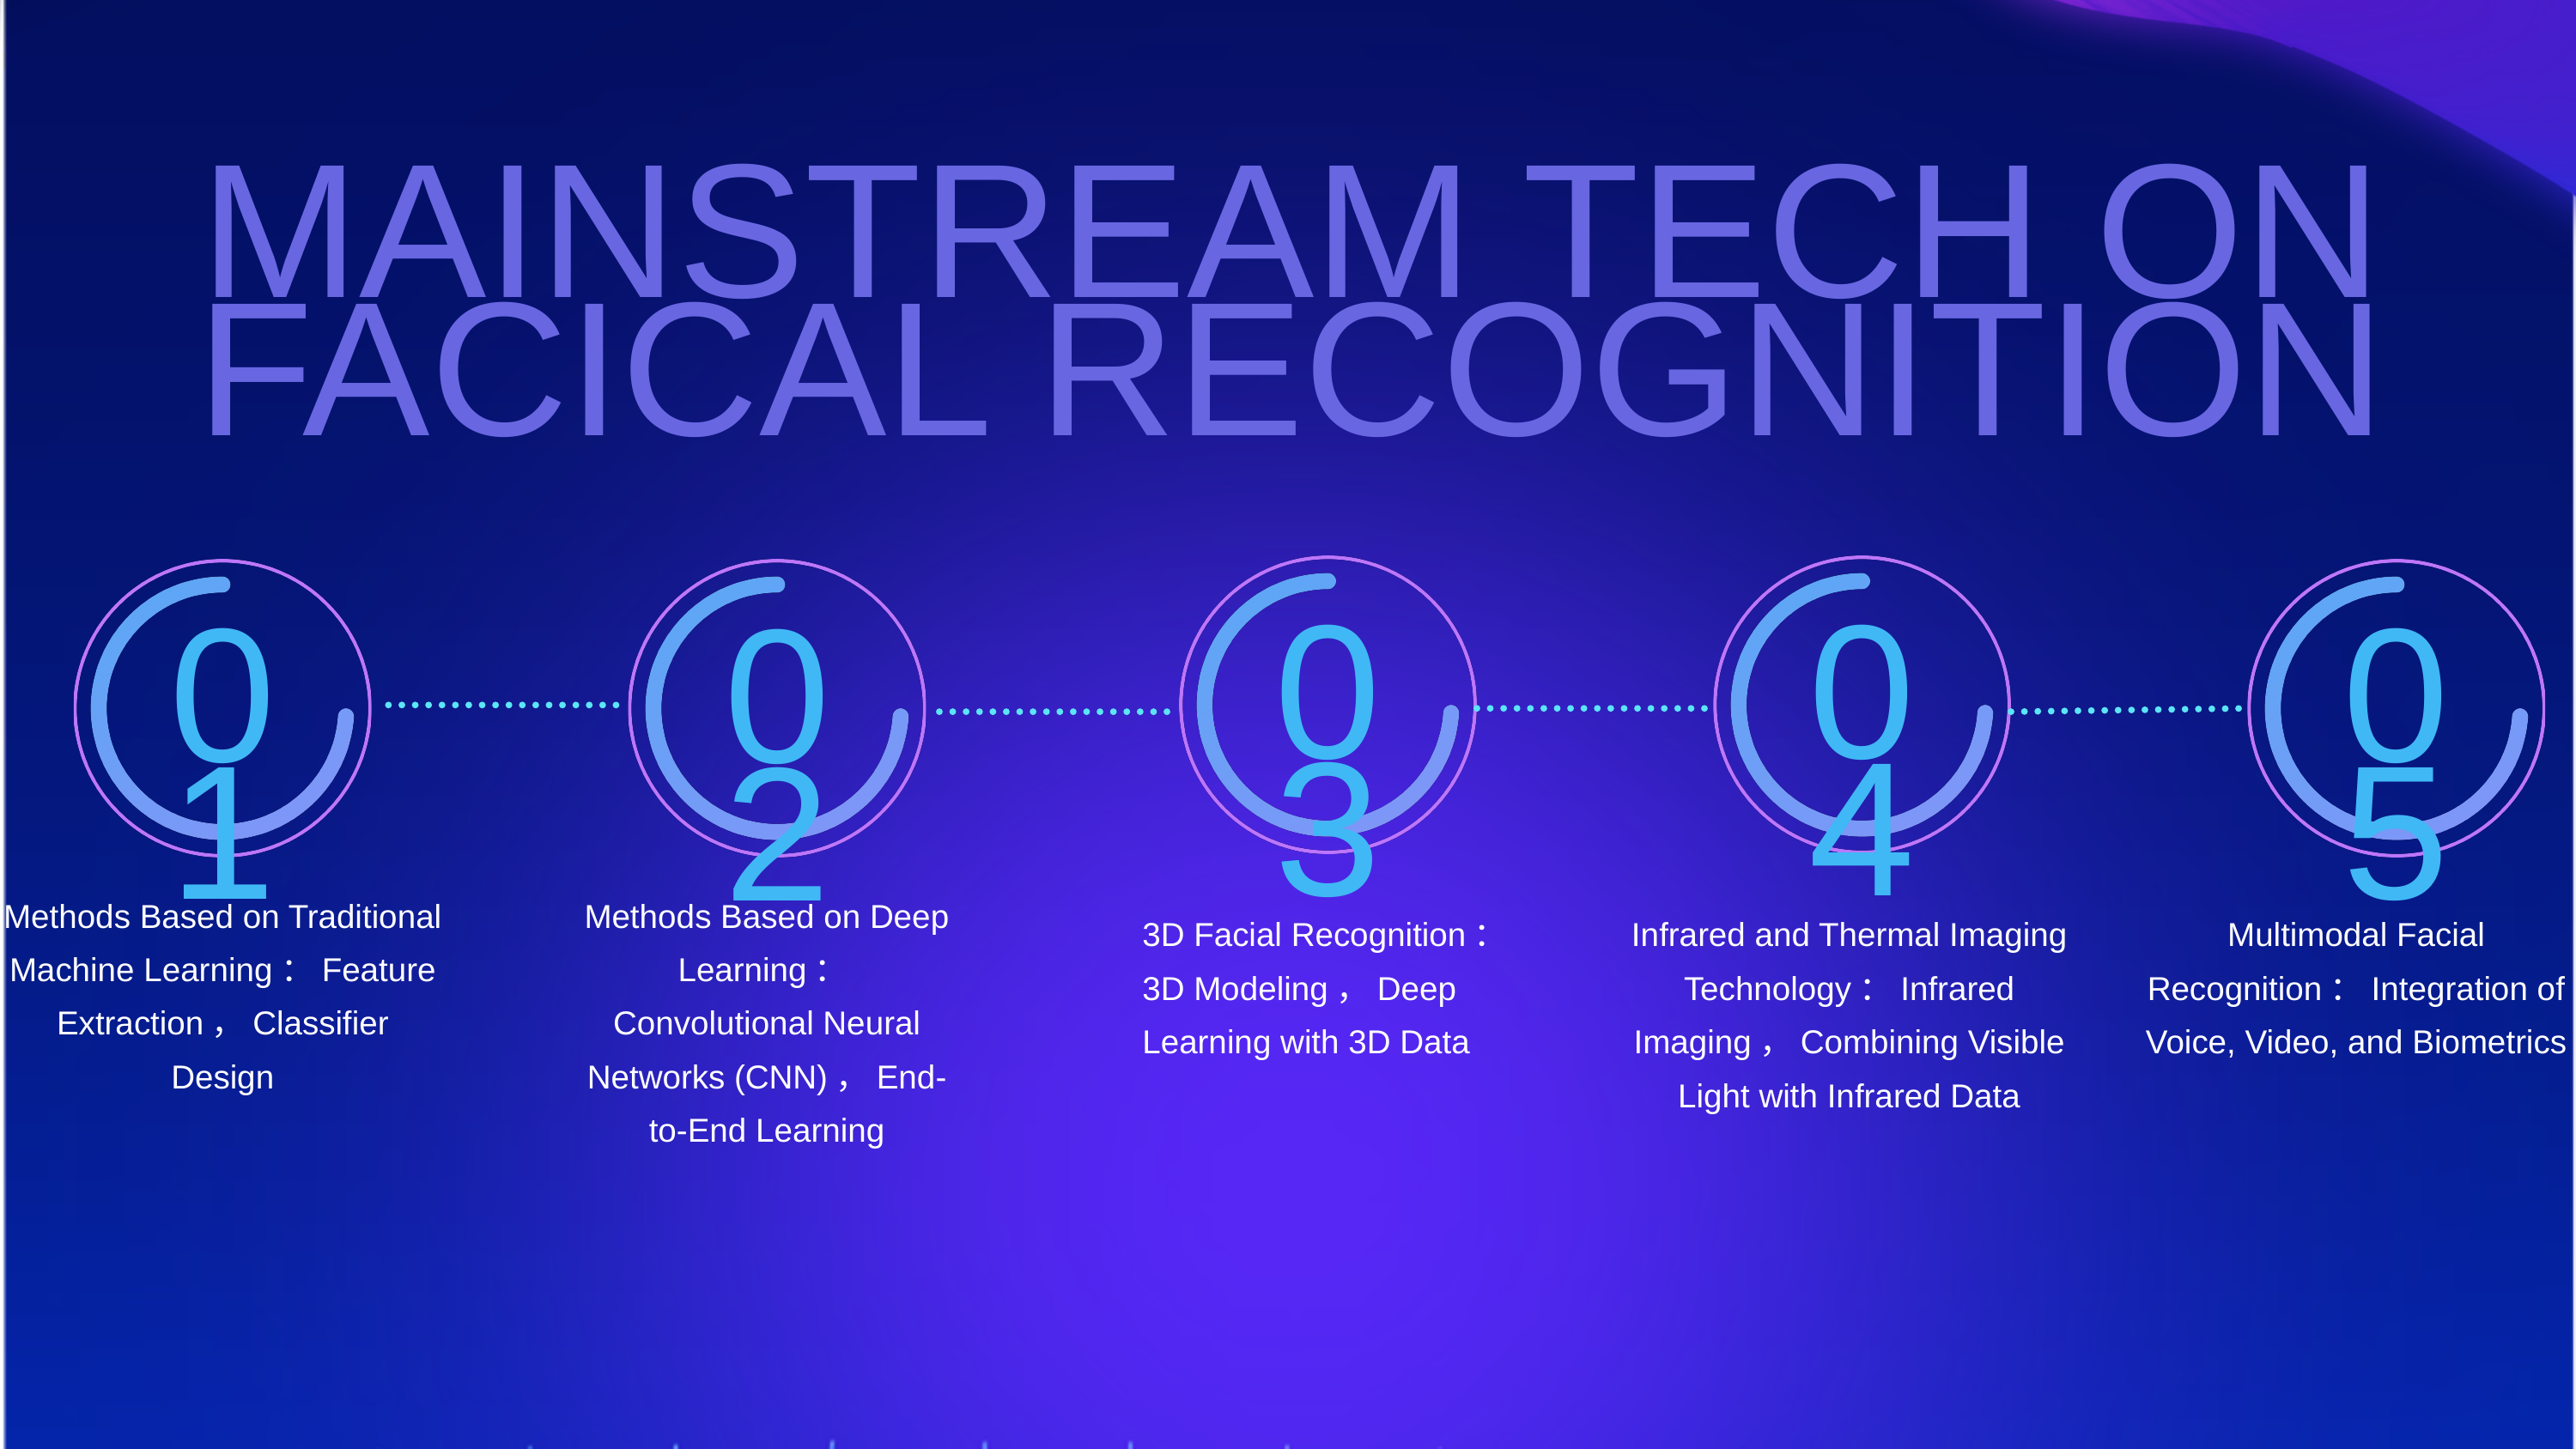

MAINSTREAM TECH ON FACICAL RECOGNITION

03
04
01
05
02

Methods Based on Traditional Machine Learning：Feature Extraction，Classifier Design
Methods Based on Deep Learning：Convolutional Neural Networks (CNN)，End-to-End Learning
3D Facial Recognition：
3D Modeling，Deep Learning with 3D Data
Infrared and Thermal Imaging Technology：Infrared Imaging，Combining Visible Light with Infrared Data
Multimodal Facial Recognition：Integration of Voice, Video, and Biometrics